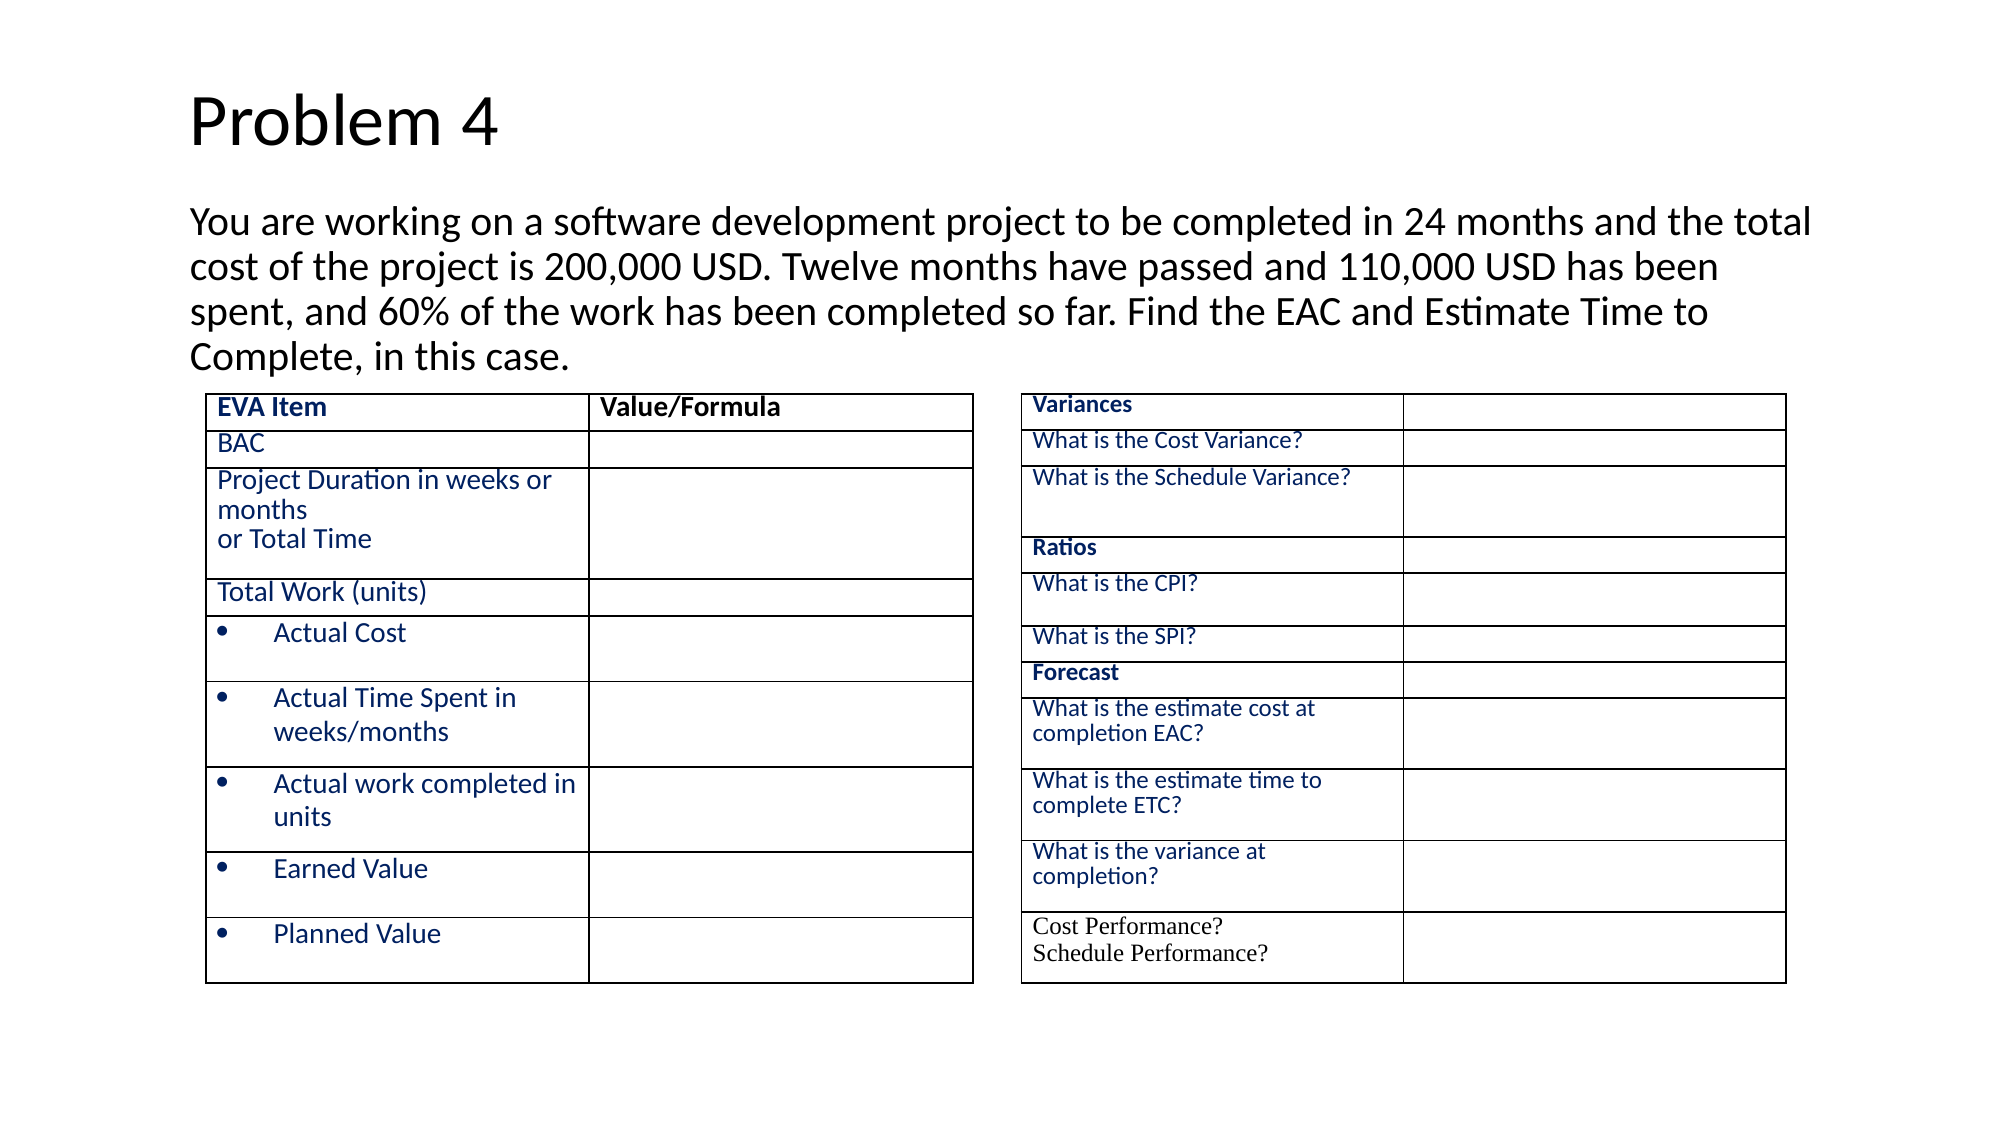

# Problem 4
You are working on a software development project to be completed in 24 months and the total cost of the project is 200,000 USD. Twelve months have passed and 110,000 USD has been spent, and 60% of the work has been completed so far. Find the EAC and Estimate Time to Complete, in this case.

| EVA Item | Value/Formula |
| --- | --- |
| BAC |  |
| Project Duration in weeks or months or Total Time |  |
| Total Work (units) |  |
| Actual Cost |  |
| Actual Time Spent in weeks/months |  |
| Actual work completed in units |  |
| Earned Value |  |
| Planned Value |  |
| Variances |  |
| --- | --- |
| What is the Cost Variance? |  |
| What is the Schedule Variance? |  |
| Ratios |  |
| What is the CPI? |  |
| What is the SPI? |  |
| Forecast |  |
| What is the estimate cost at completion EAC? |  |
| What is the estimate time to complete ETC? |  |
| What is the variance at completion? |  |
| Cost Performance? Schedule Performance? |  |